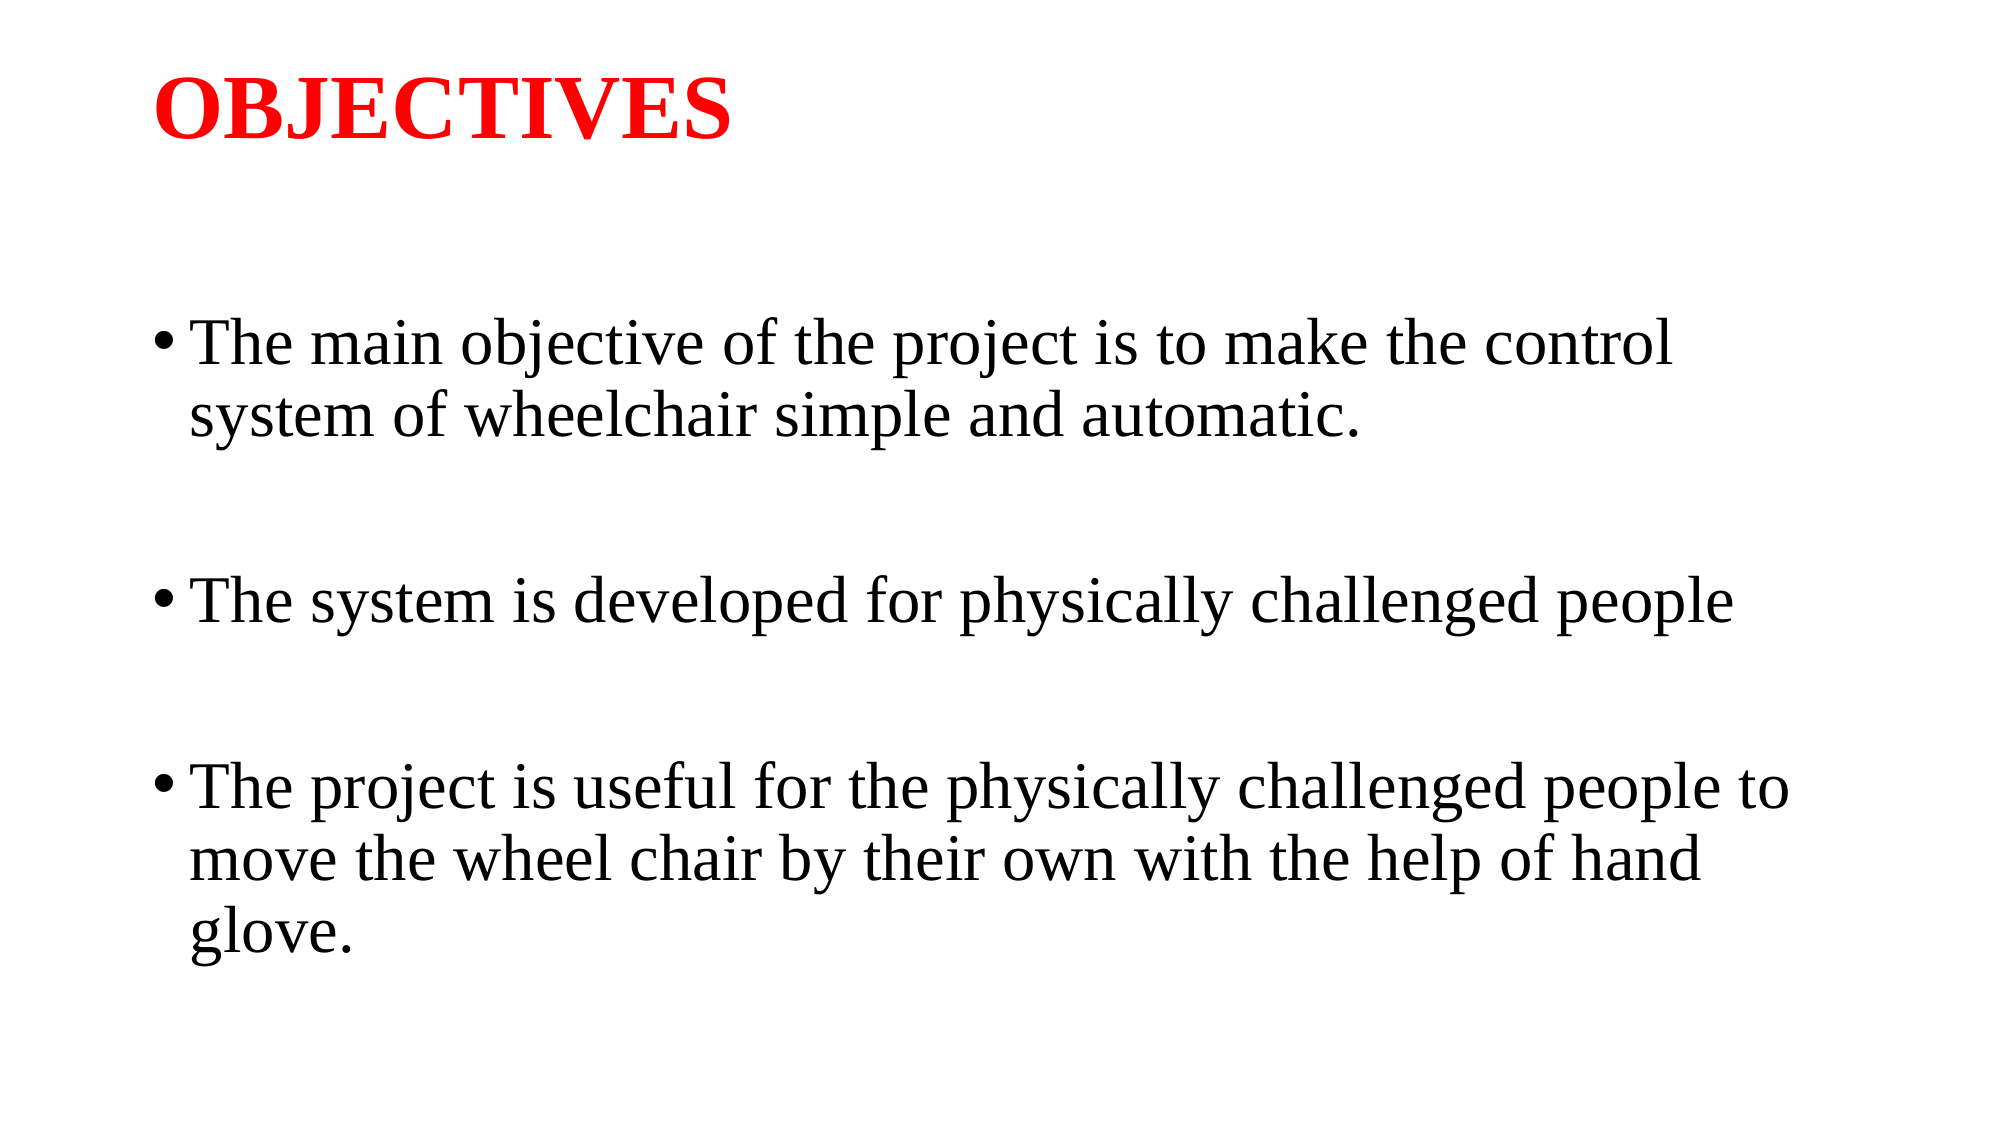

# OBJECTIVES
The main objective of the project is to make the control system of wheelchair simple and automatic.

The system is developed for physically challenged people

The project is useful for the physically challenged people to move the wheel chair by their own with the help of hand glove.